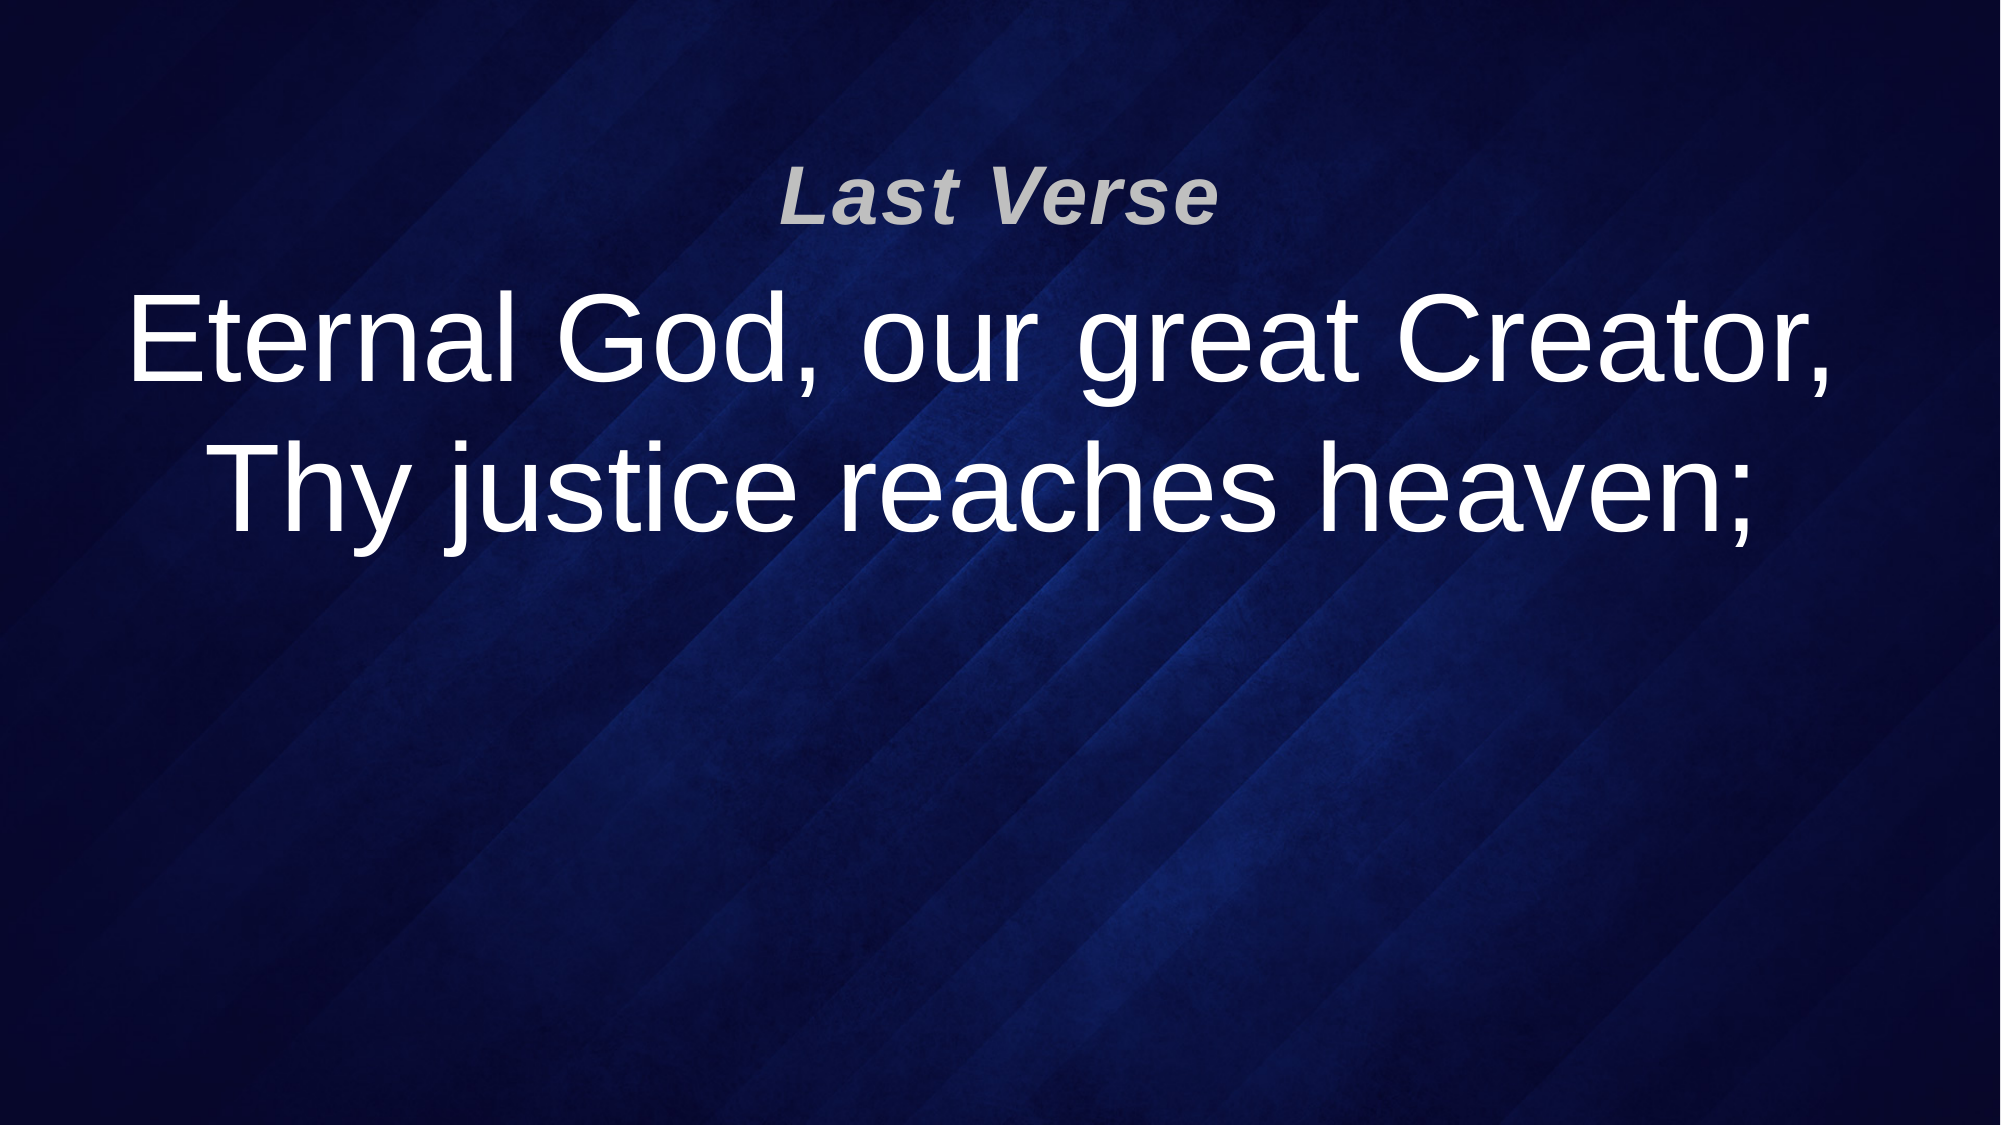

Last Verse
# Eternal God, our great Creator, Thy justice reaches heaven;